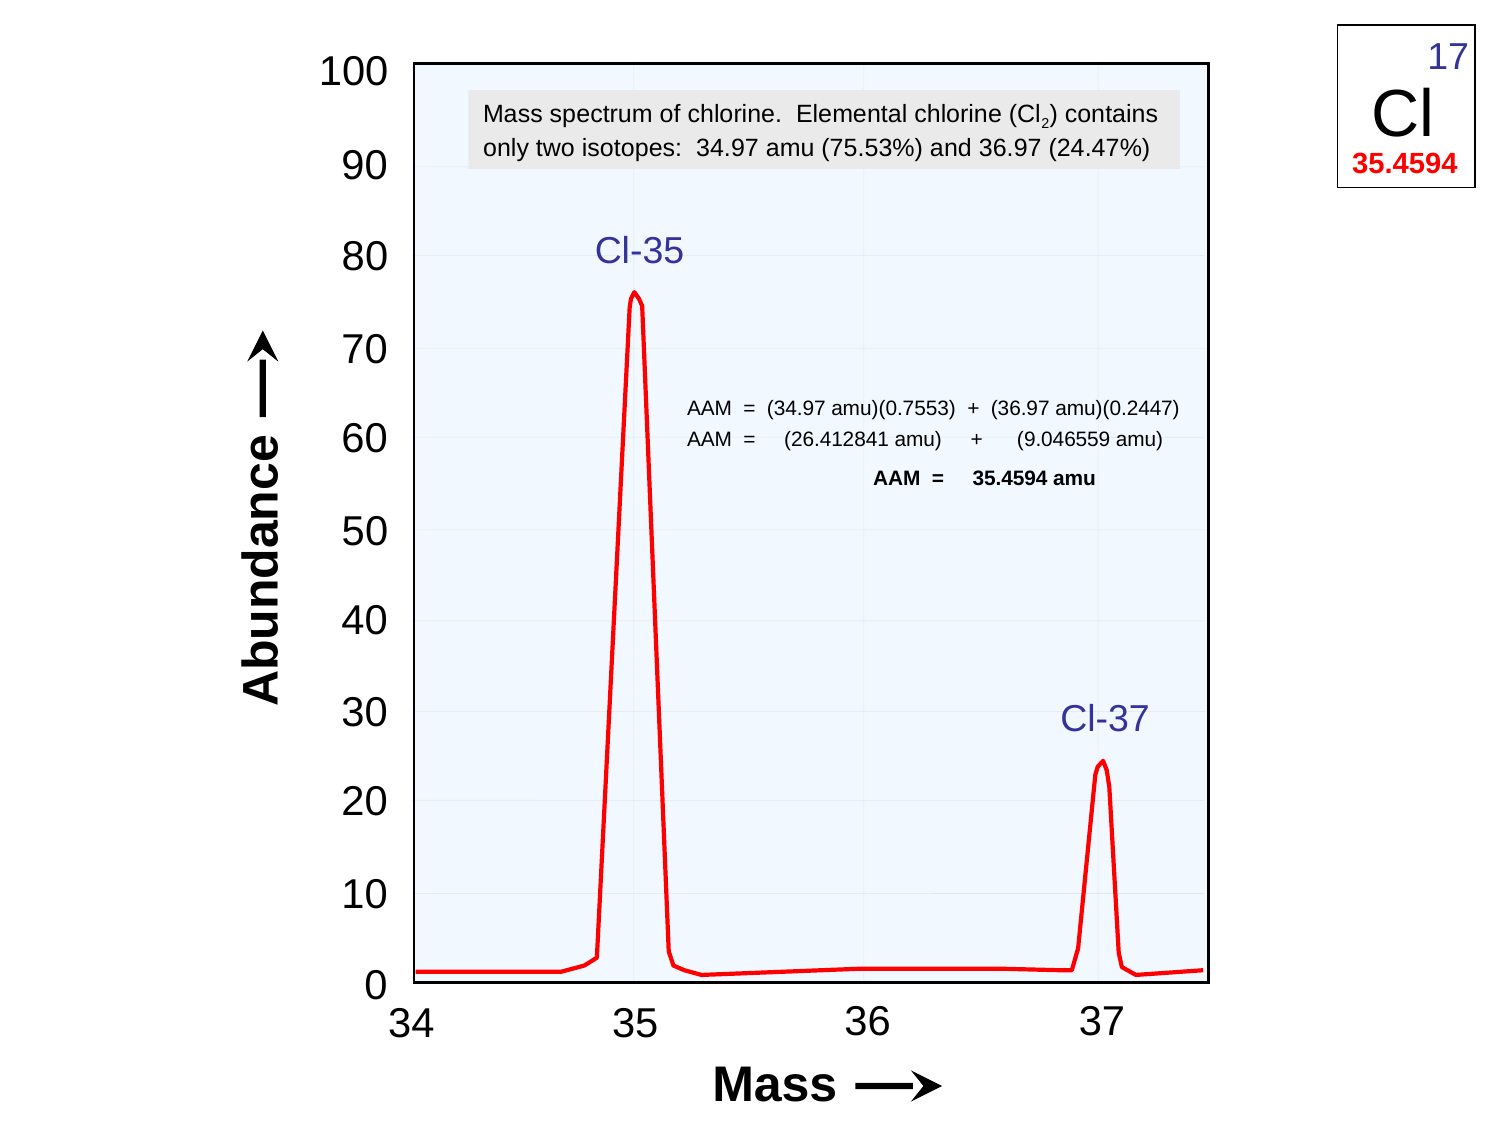

17
Cl
35.4594
100

Mass spectrum of chlorine.  Elemental chlorine (Cl2) contains
only two isotopes:  34.97 amu (75.53%) and 36.97 (24.47%)
90

Cl-35
80

70

AAM  =  (34.97 amu)(0.7553)  +  (36.97 amu)(0.2447)
60
AAM  =     (26.412841 amu)     +      (9.046559 amu)

AAM  =     35.4594 amu
50

Abundance
40

30
Cl-37

20

10

0
36
37
35
34
Mass